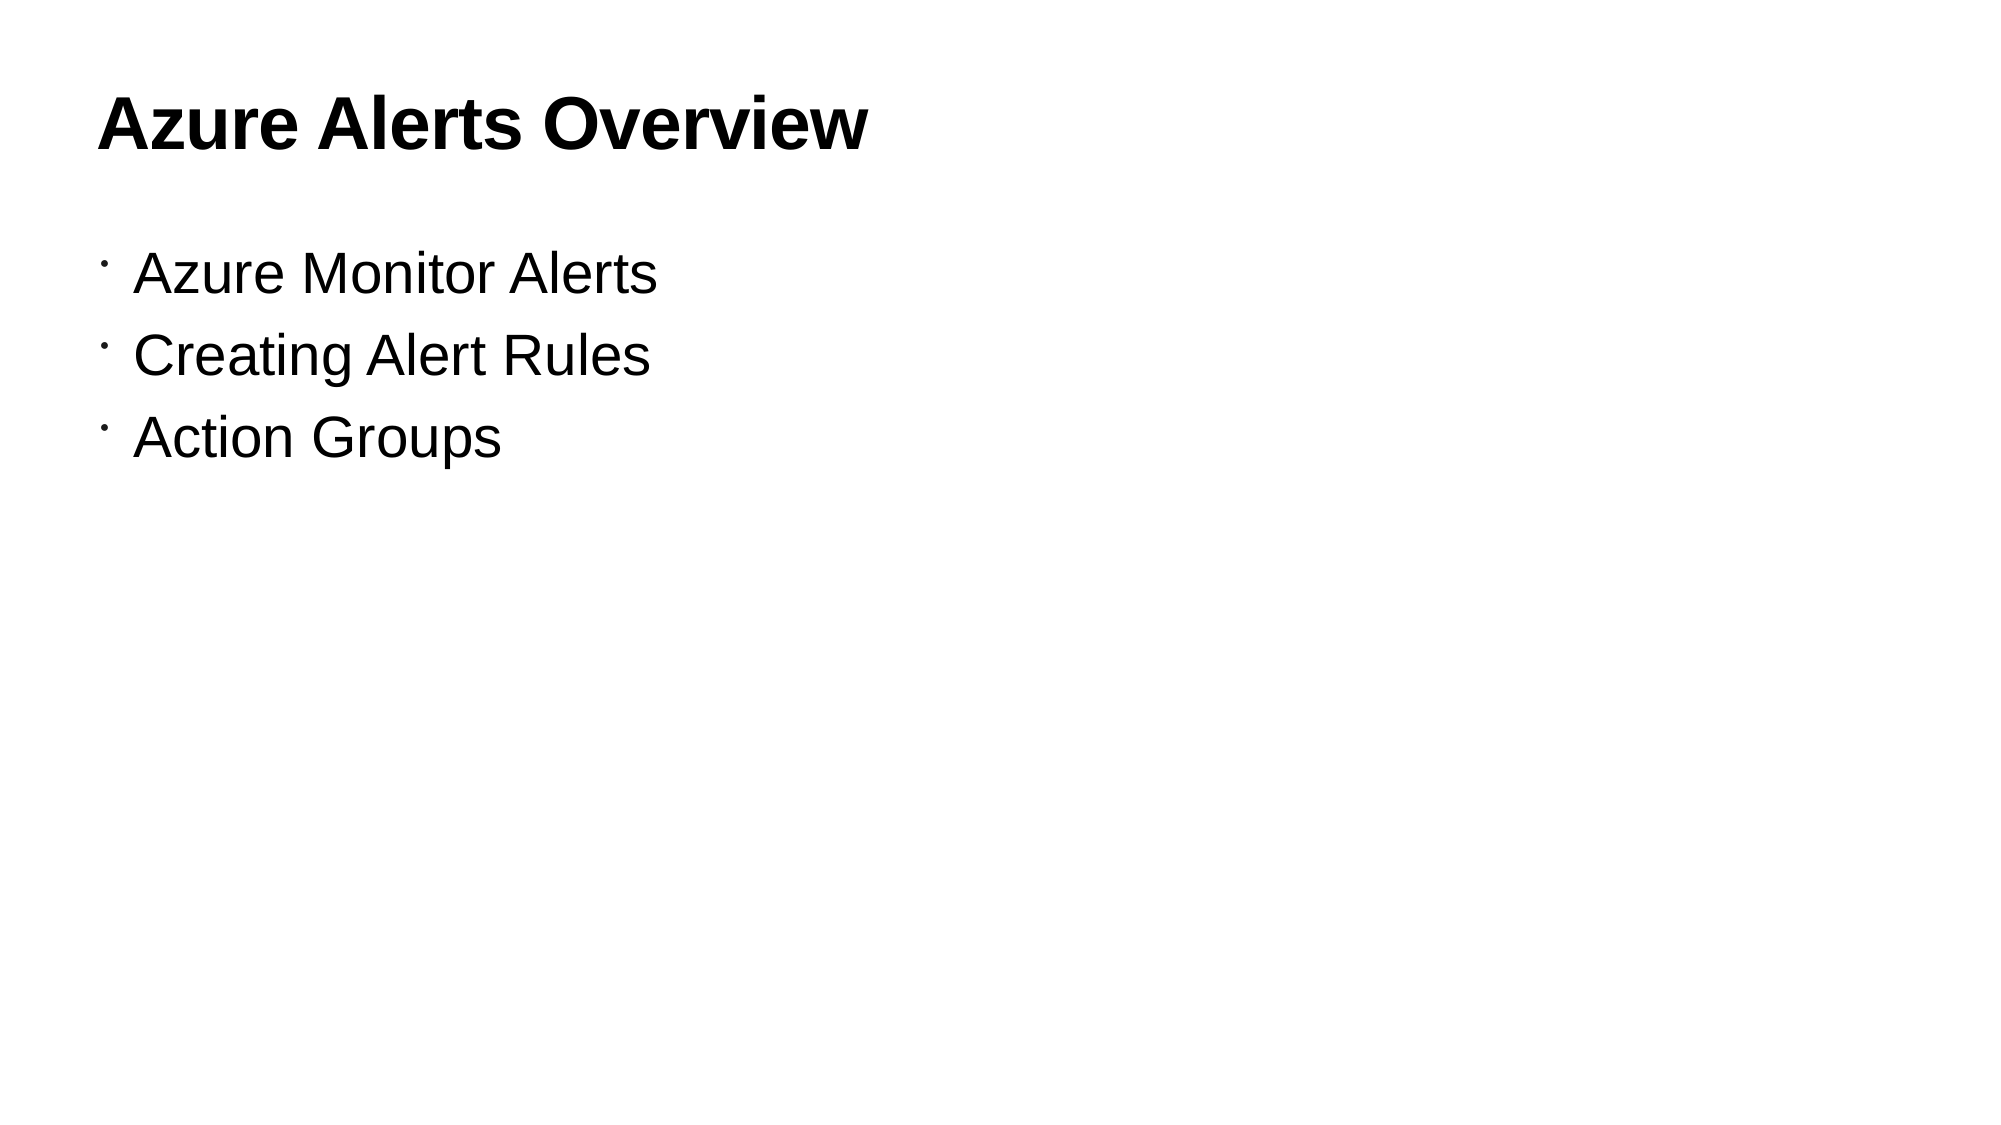

# Azure Alerts Overview
Azure Monitor Alerts
Creating Alert Rules
Action Groups